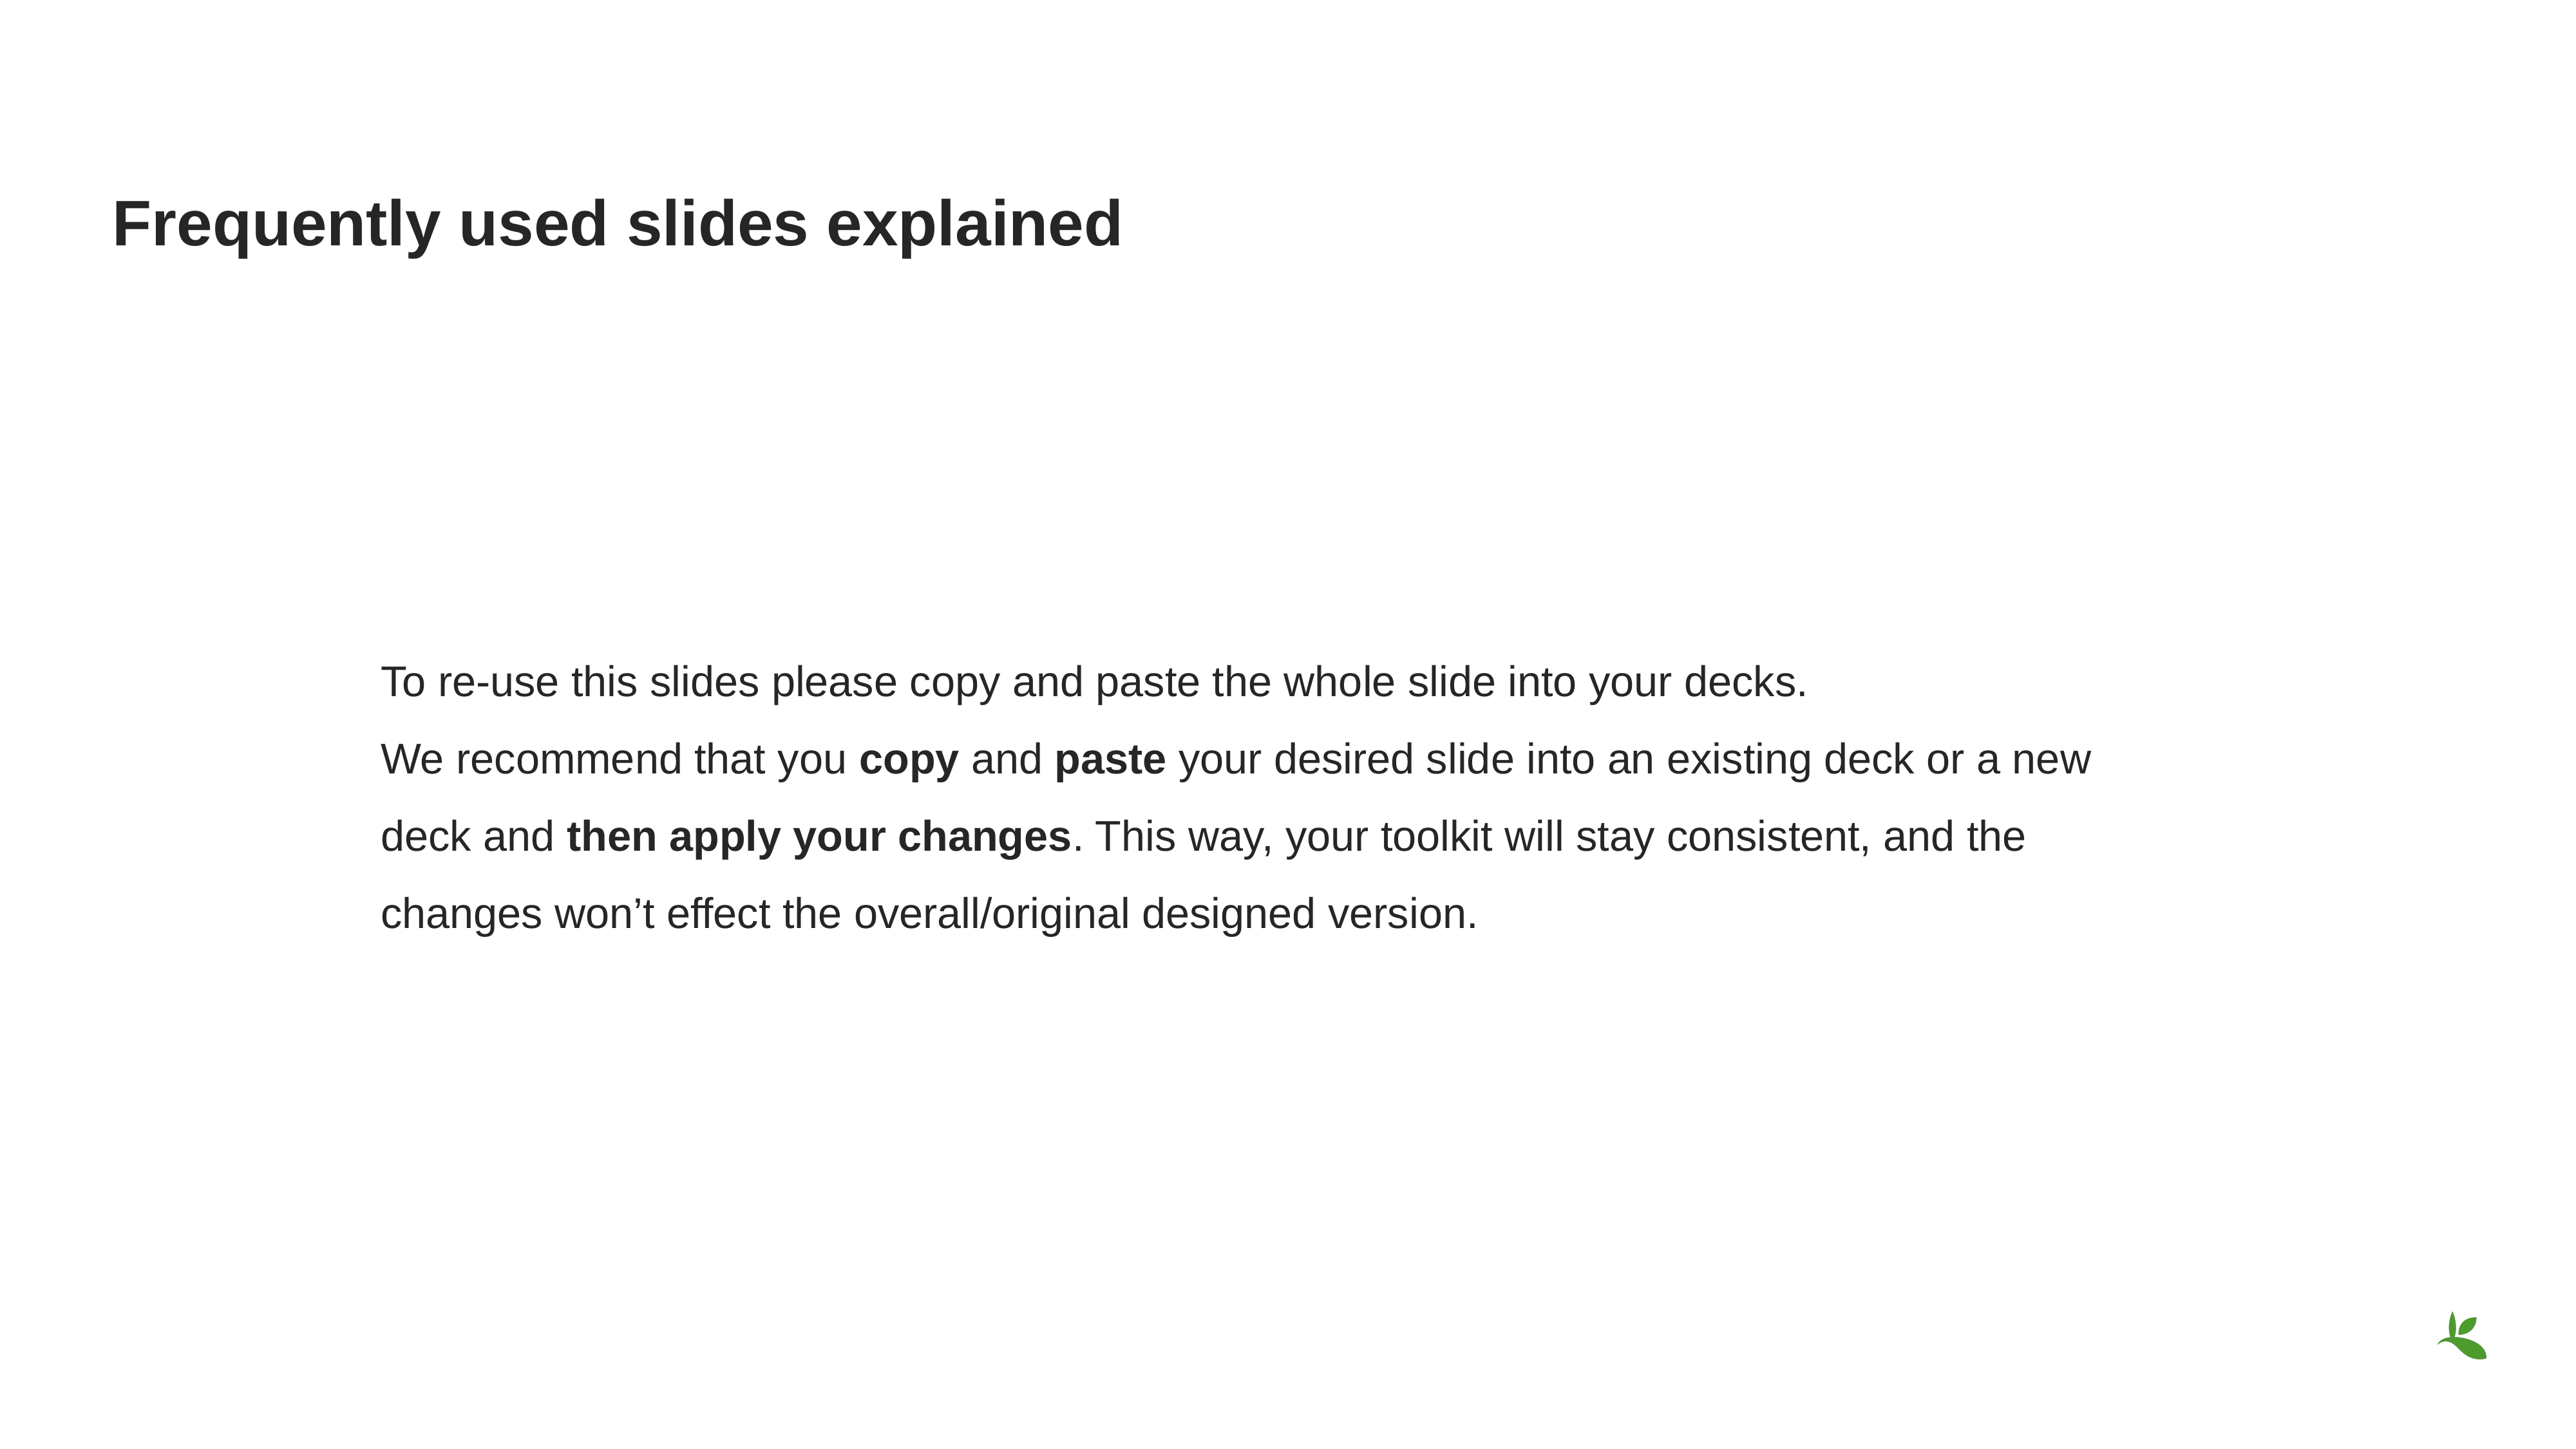

# Frequently used slides explained
To re-use this slides please copy and paste the whole slide into your decks.
We recommend that you copy and paste your desired slide into an existing deck or a new deck and then apply your changes. This way, your toolkit will stay consistent, and the changes won’t effect the overall/original designed version.